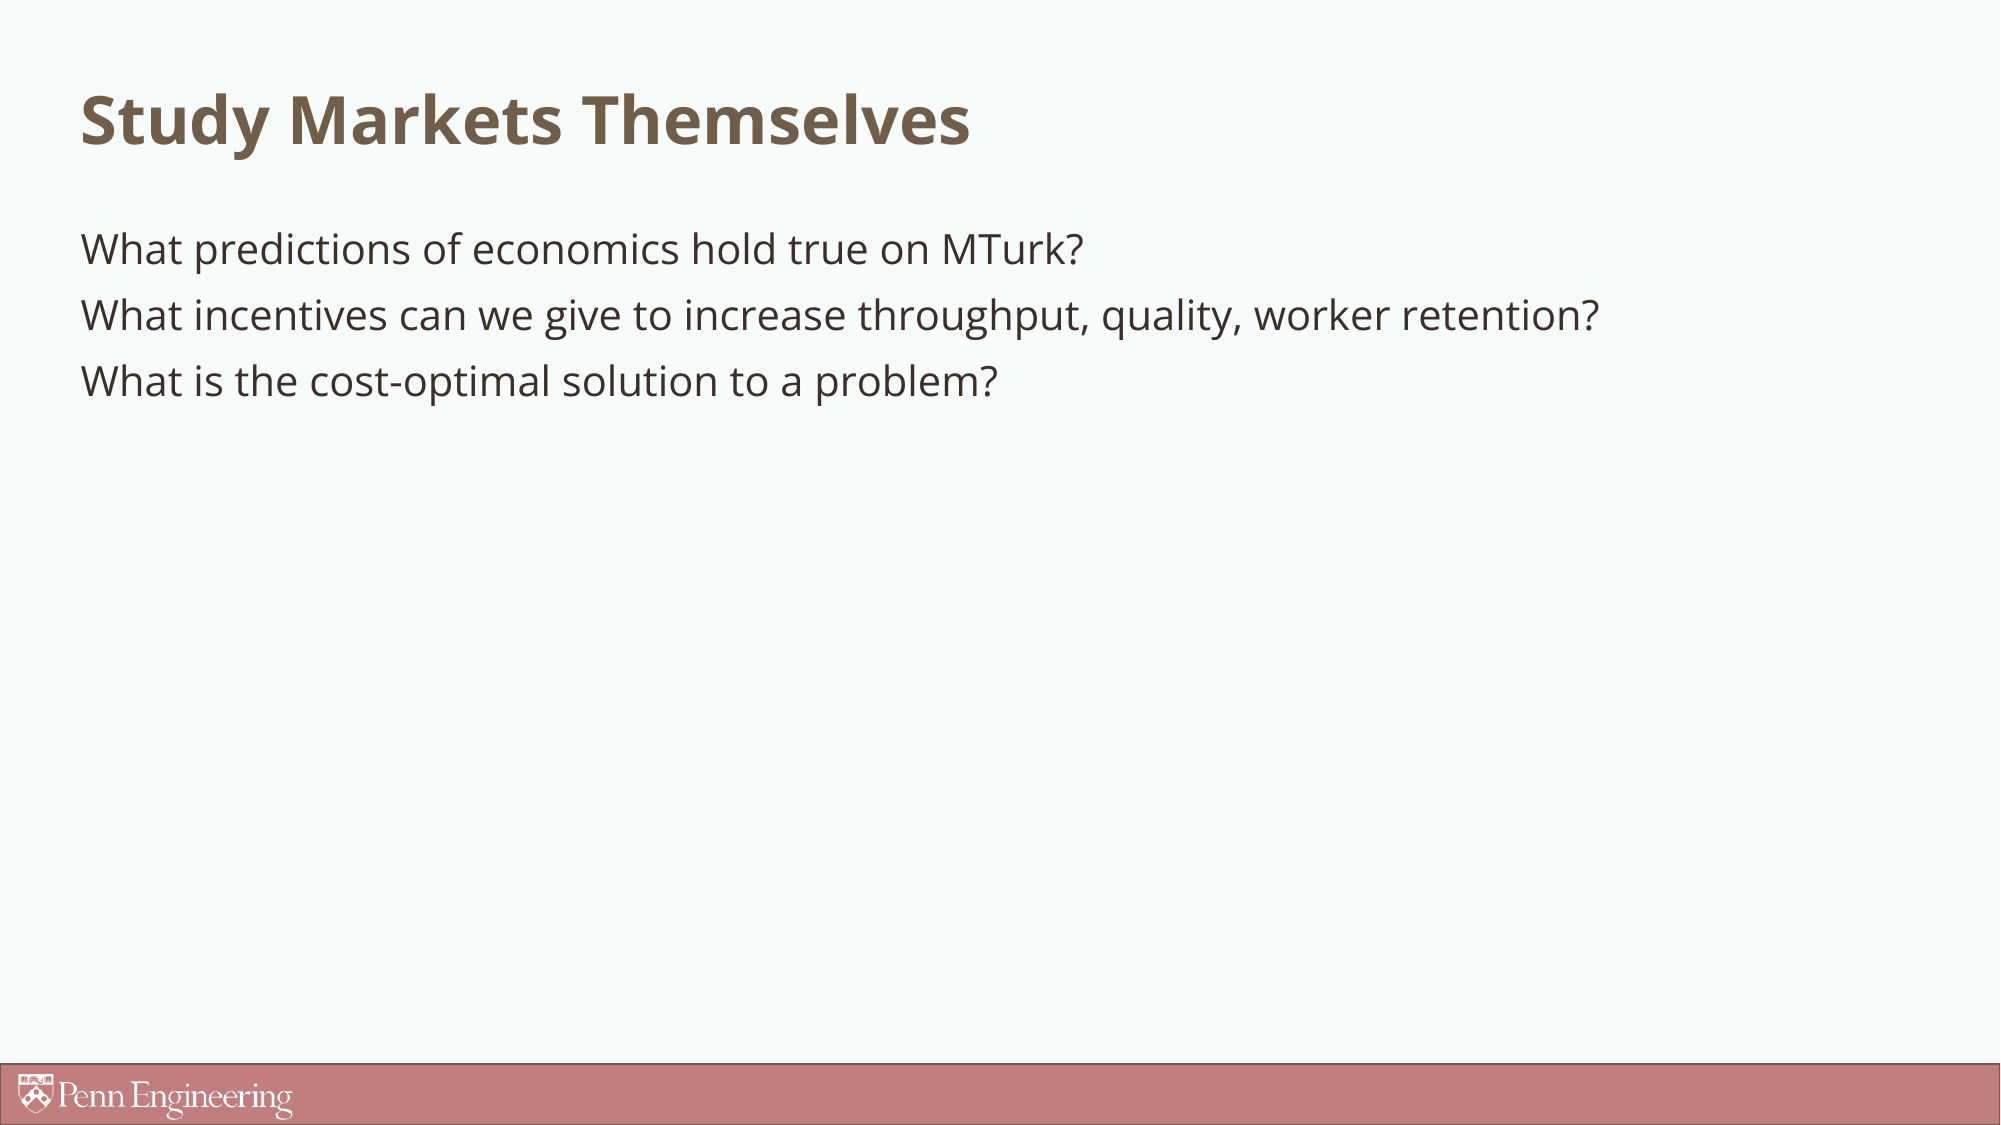

# Study Markets Themselves
What predictions of economics hold true on MTurk?
What incentives can we give to increase throughput, quality, worker retention?
What is the cost-optimal solution to a problem?